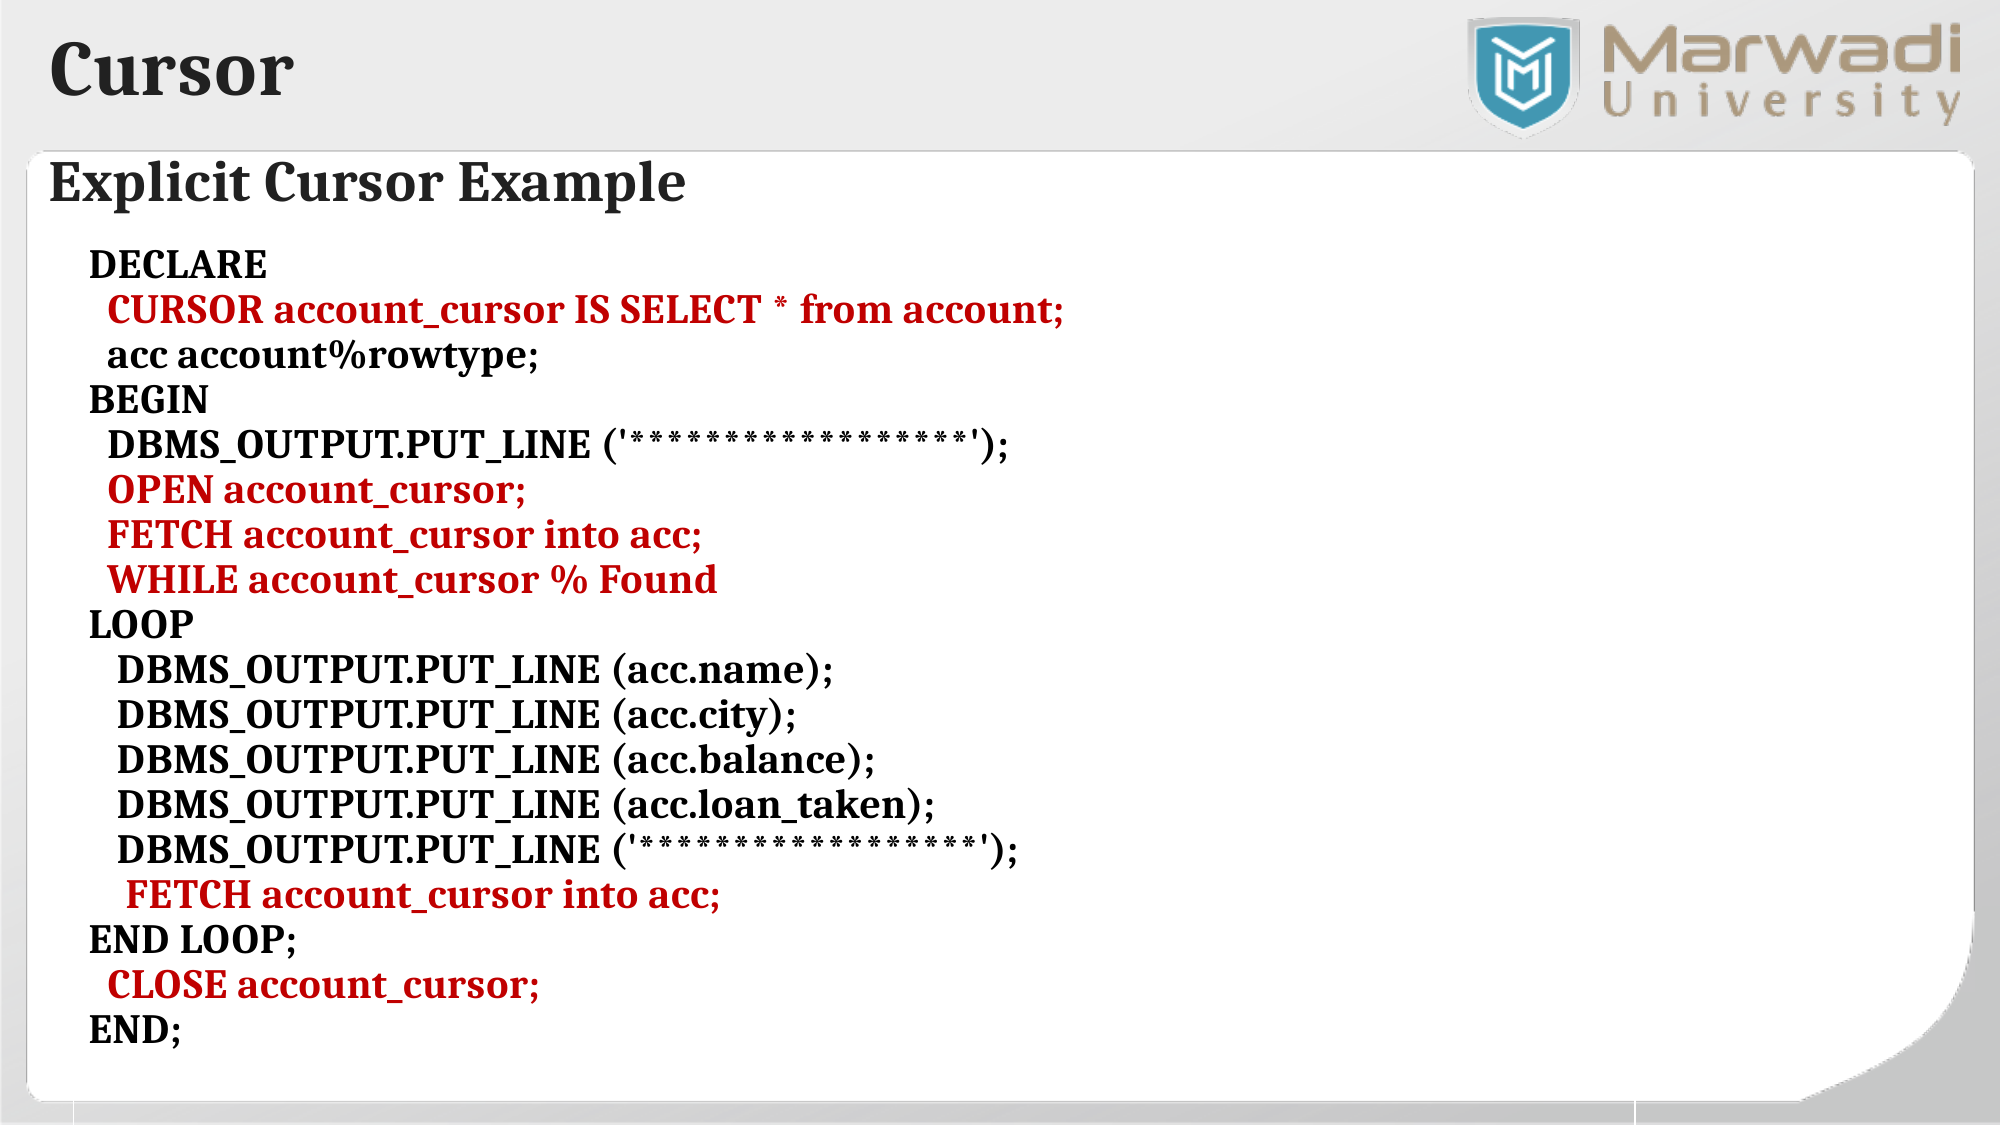

Cursor
Explicit Cursor Example
DECLARE
  CURSOR account_cursor IS SELECT * from account;
  acc account%rowtype;
BEGIN
  DBMS_OUTPUT.PUT_LINE ('******************');
  OPEN account_cursor;
  FETCH account_cursor into acc;
  WHILE account_cursor % Found
LOOP
   DBMS_OUTPUT.PUT_LINE (acc.name);
   DBMS_OUTPUT.PUT_LINE (acc.city);
   DBMS_OUTPUT.PUT_LINE (acc.balance);
   DBMS_OUTPUT.PUT_LINE (acc.loan_taken);
   DBMS_OUTPUT.PUT_LINE ('******************');
    FETCH account_cursor into acc;
END LOOP;
  CLOSE account_cursor;
END;